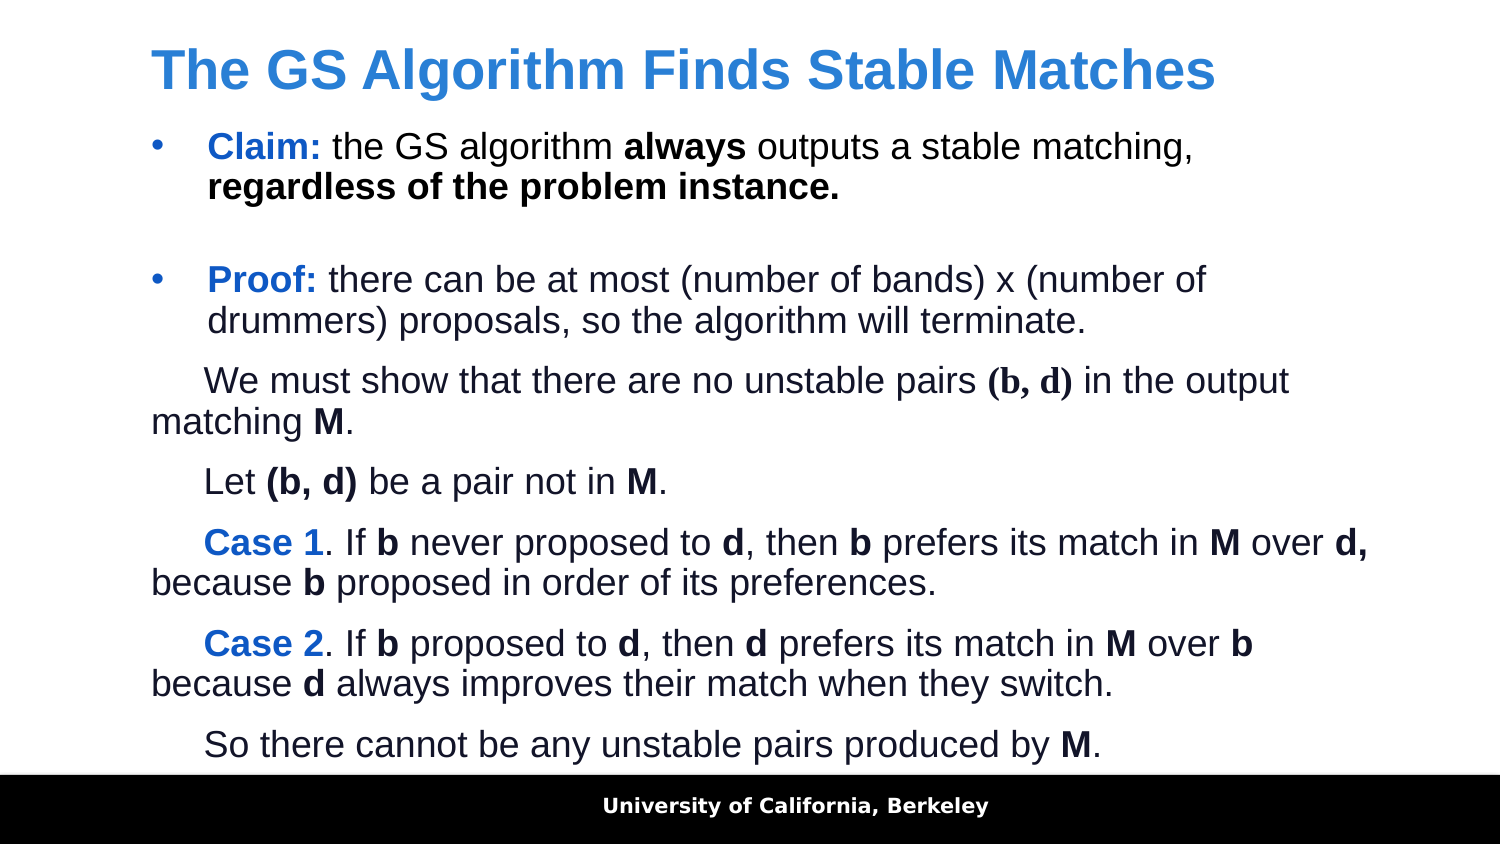

# The GS Algorithm Finds Stable Matches
Claim: the GS algorithm always outputs a stable matching, regardless of the problem instance.
Proof: there can be at most (number of bands) x (number of drummers) proposals, so the algorithm will terminate.
     We must show that there are no unstable pairs (b, d) in the output matching M.
     Let (b, d) be a pair not in M.
     Case 1. If b never proposed to d, then b prefers its match in M over d, because b proposed in order of its preferences.
     Case 2. If b proposed to d, then d prefers its match in M over b because d always improves their match when they switch.
     So there cannot be any unstable pairs produced by M.

University of California, Berkeley